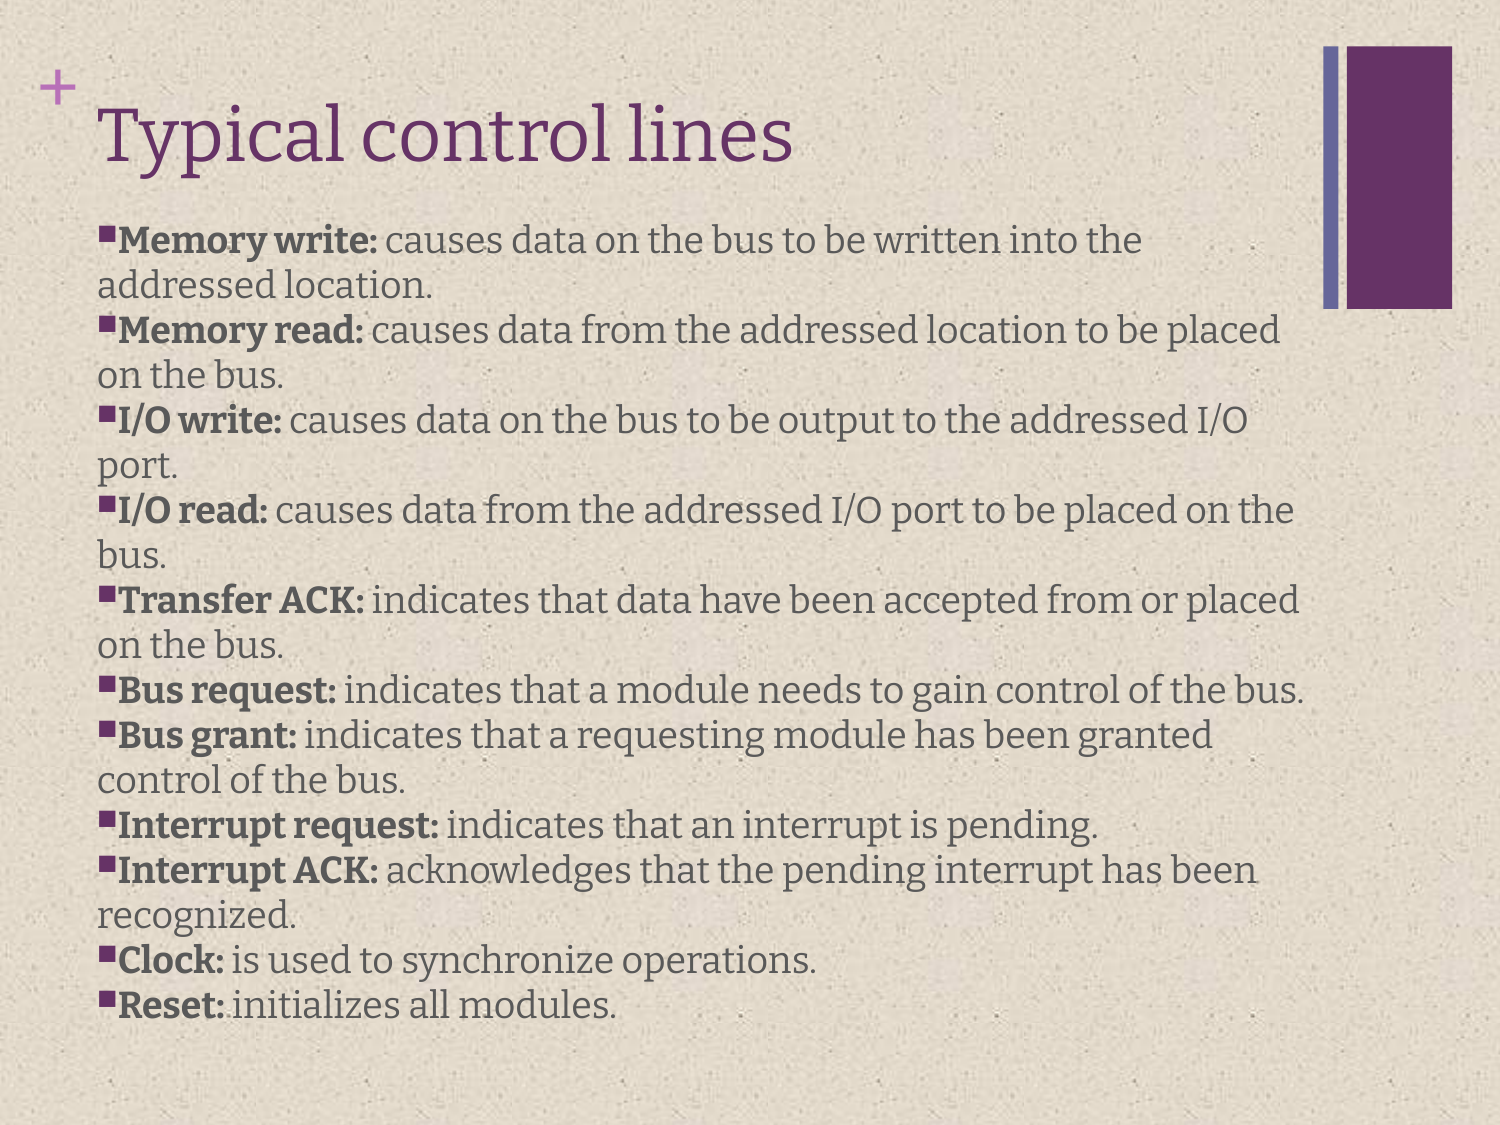

# Typical control lines
Memory write: causes data on the bus to be written into the addressed location.
Memory read: causes data from the addressed location to be placed on the bus.
I/O write: causes data on the bus to be output to the addressed I/O port.
I/O read: causes data from the addressed I/O port to be placed on the bus.
Transfer ACK: indicates that data have been accepted from or placed on the bus.
Bus request: indicates that a module needs to gain control of the bus.
Bus grant: indicates that a requesting module has been granted control of the bus.
Interrupt request: indicates that an interrupt is pending.
Interrupt ACK: acknowledges that the pending interrupt has been recognized.
Clock: is used to synchronize operations.
Reset: initializes all modules.